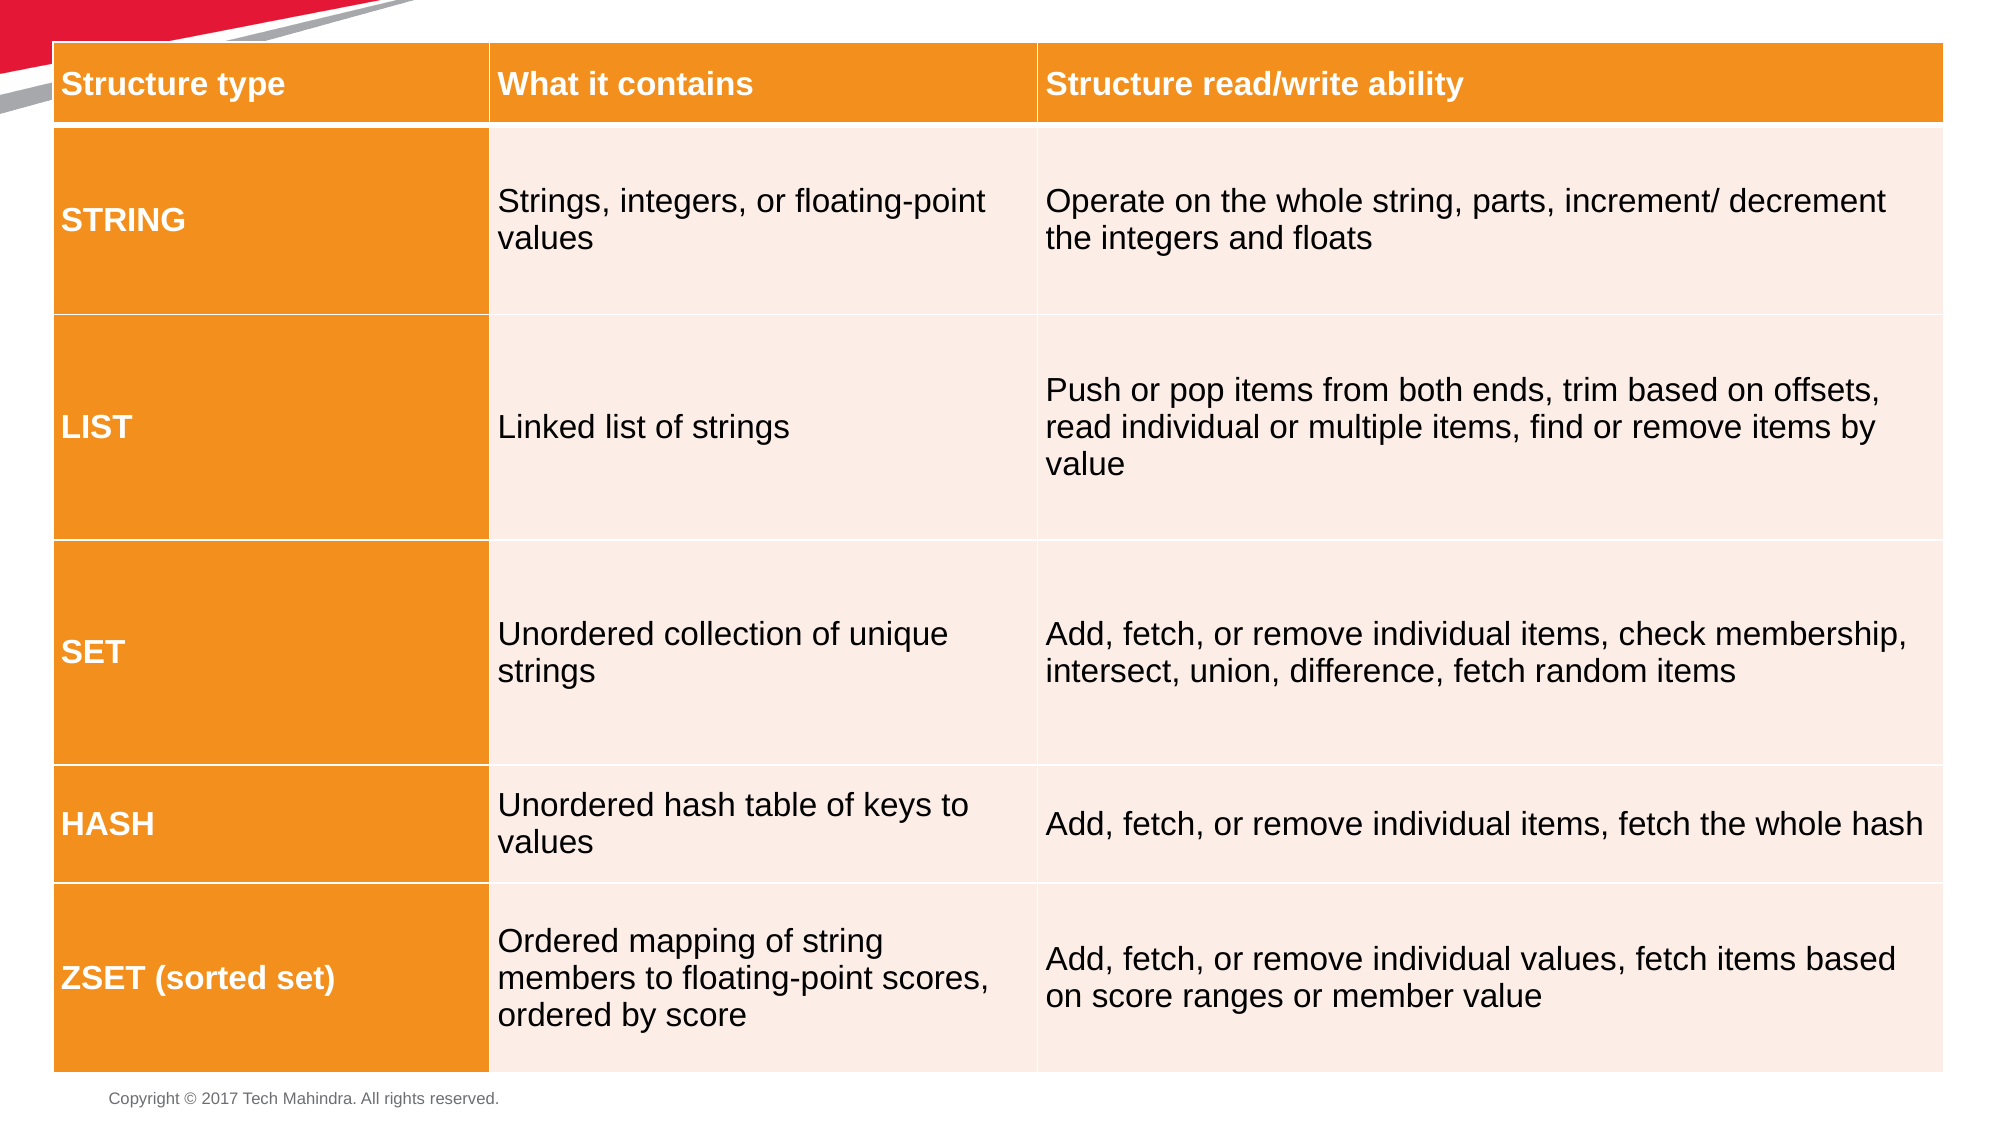

| Structure type | What it contains | Structure read/write ability |
| --- | --- | --- |
| STRING | Strings, integers, or floating-point values | Operate on the whole string, parts, increment/ decrement the integers and floats |
| LIST | Linked list of strings | Push or pop items from both ends, trim based on offsets, read individual or multiple items, find or remove items by value |
| SET | Unordered collection of unique strings | Add, fetch, or remove individual items, check membership, intersect, union, difference, fetch random items |
| HASH | Unordered hash table of keys to values | Add, fetch, or remove individual items, fetch the whole hash |
| ZSET (sorted set) | Ordered mapping of string members to floating-point scores, ordered by score | Add, fetch, or remove individual values, fetch items based on score ranges or member value |